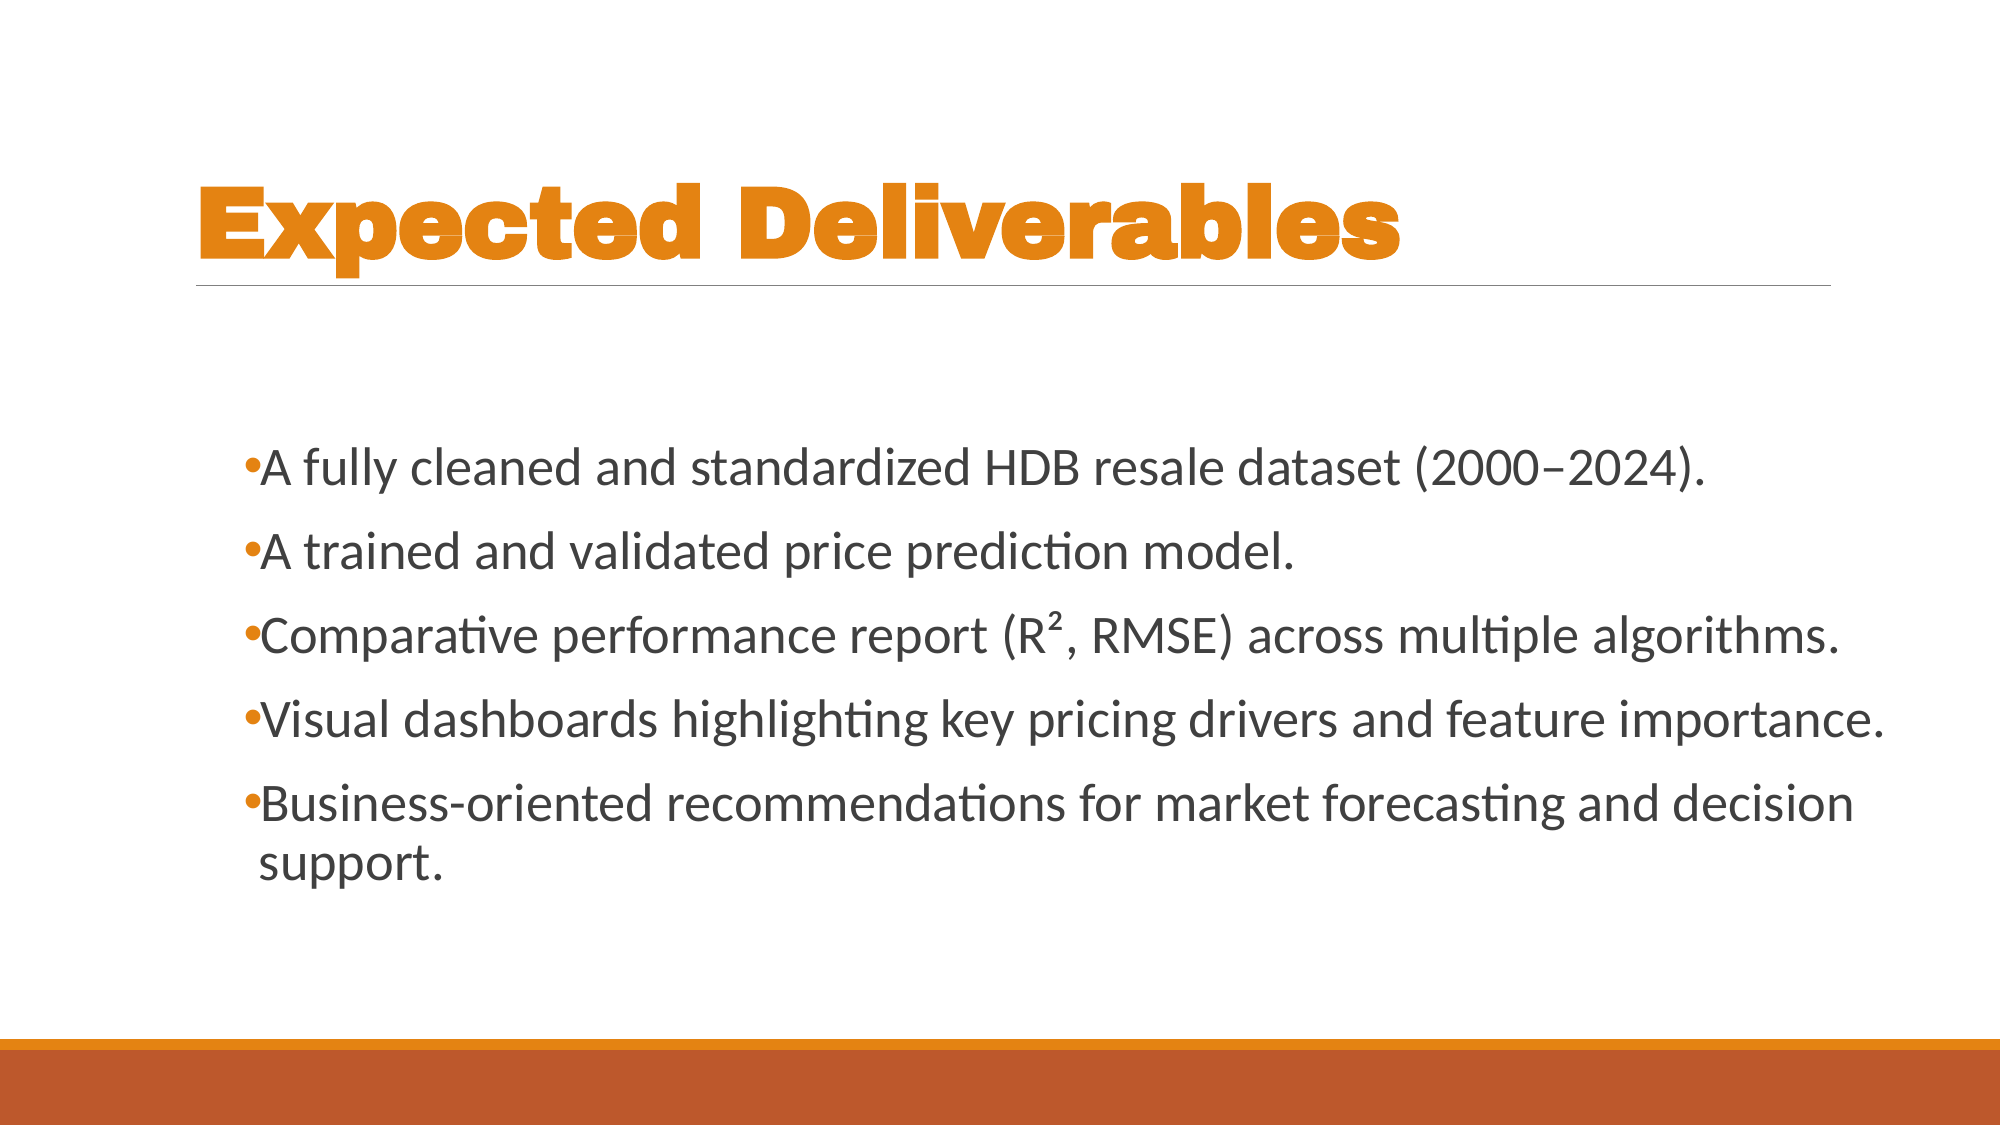

# Expected Deliverables
A fully cleaned and standardized HDB resale dataset (2000–2024).
A trained and validated price prediction model.
Comparative performance report (R², RMSE) across multiple algorithms.
Visual dashboards highlighting key pricing drivers and feature importance.
Business-oriented recommendations for market forecasting and decision support.